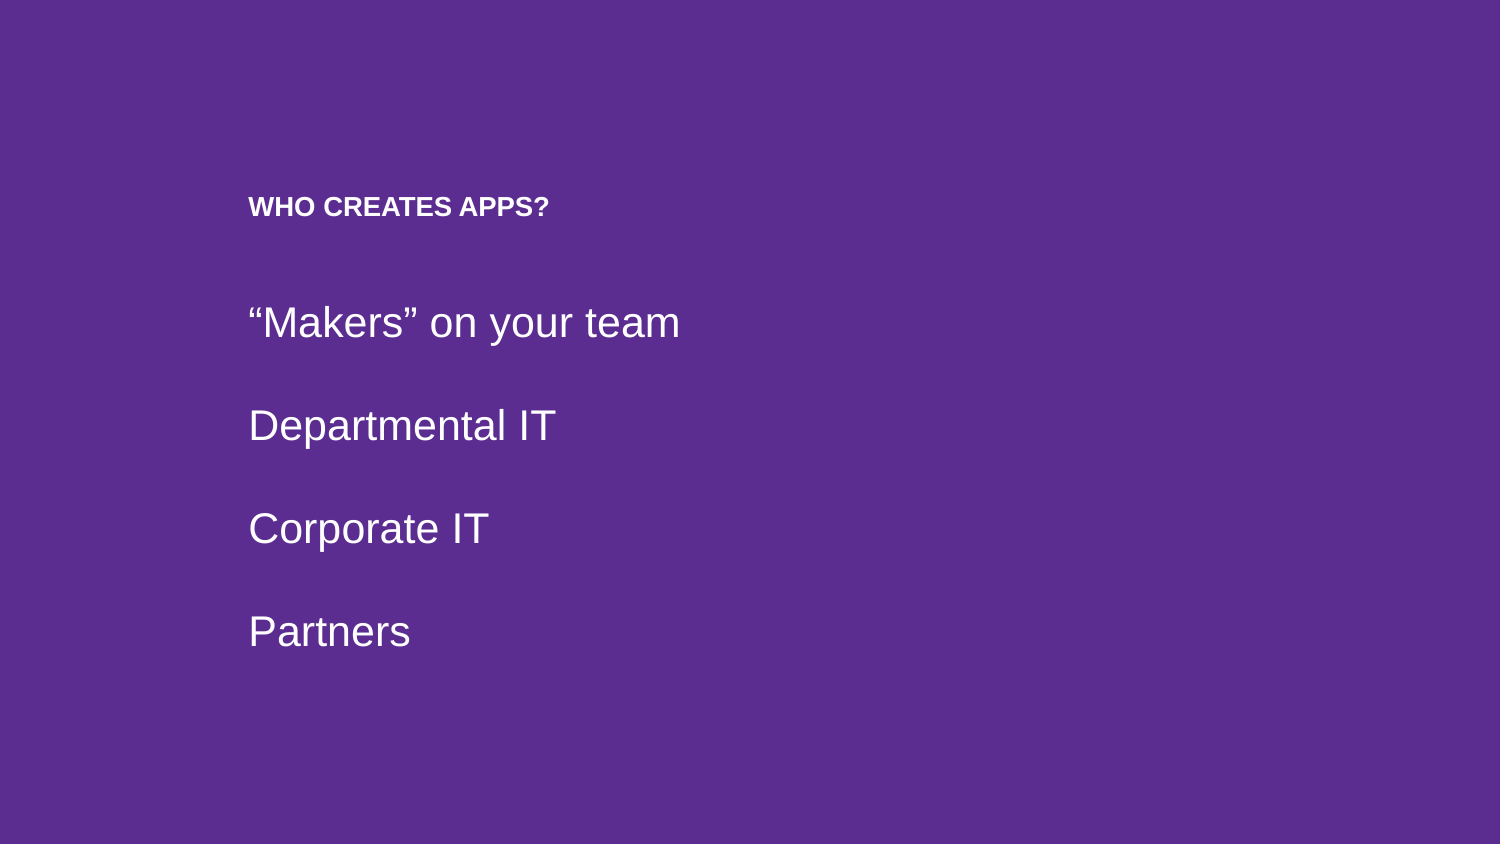

WHO CREATES APPS?
“Makers” on your team
Departmental IT
Corporate IT
Partners